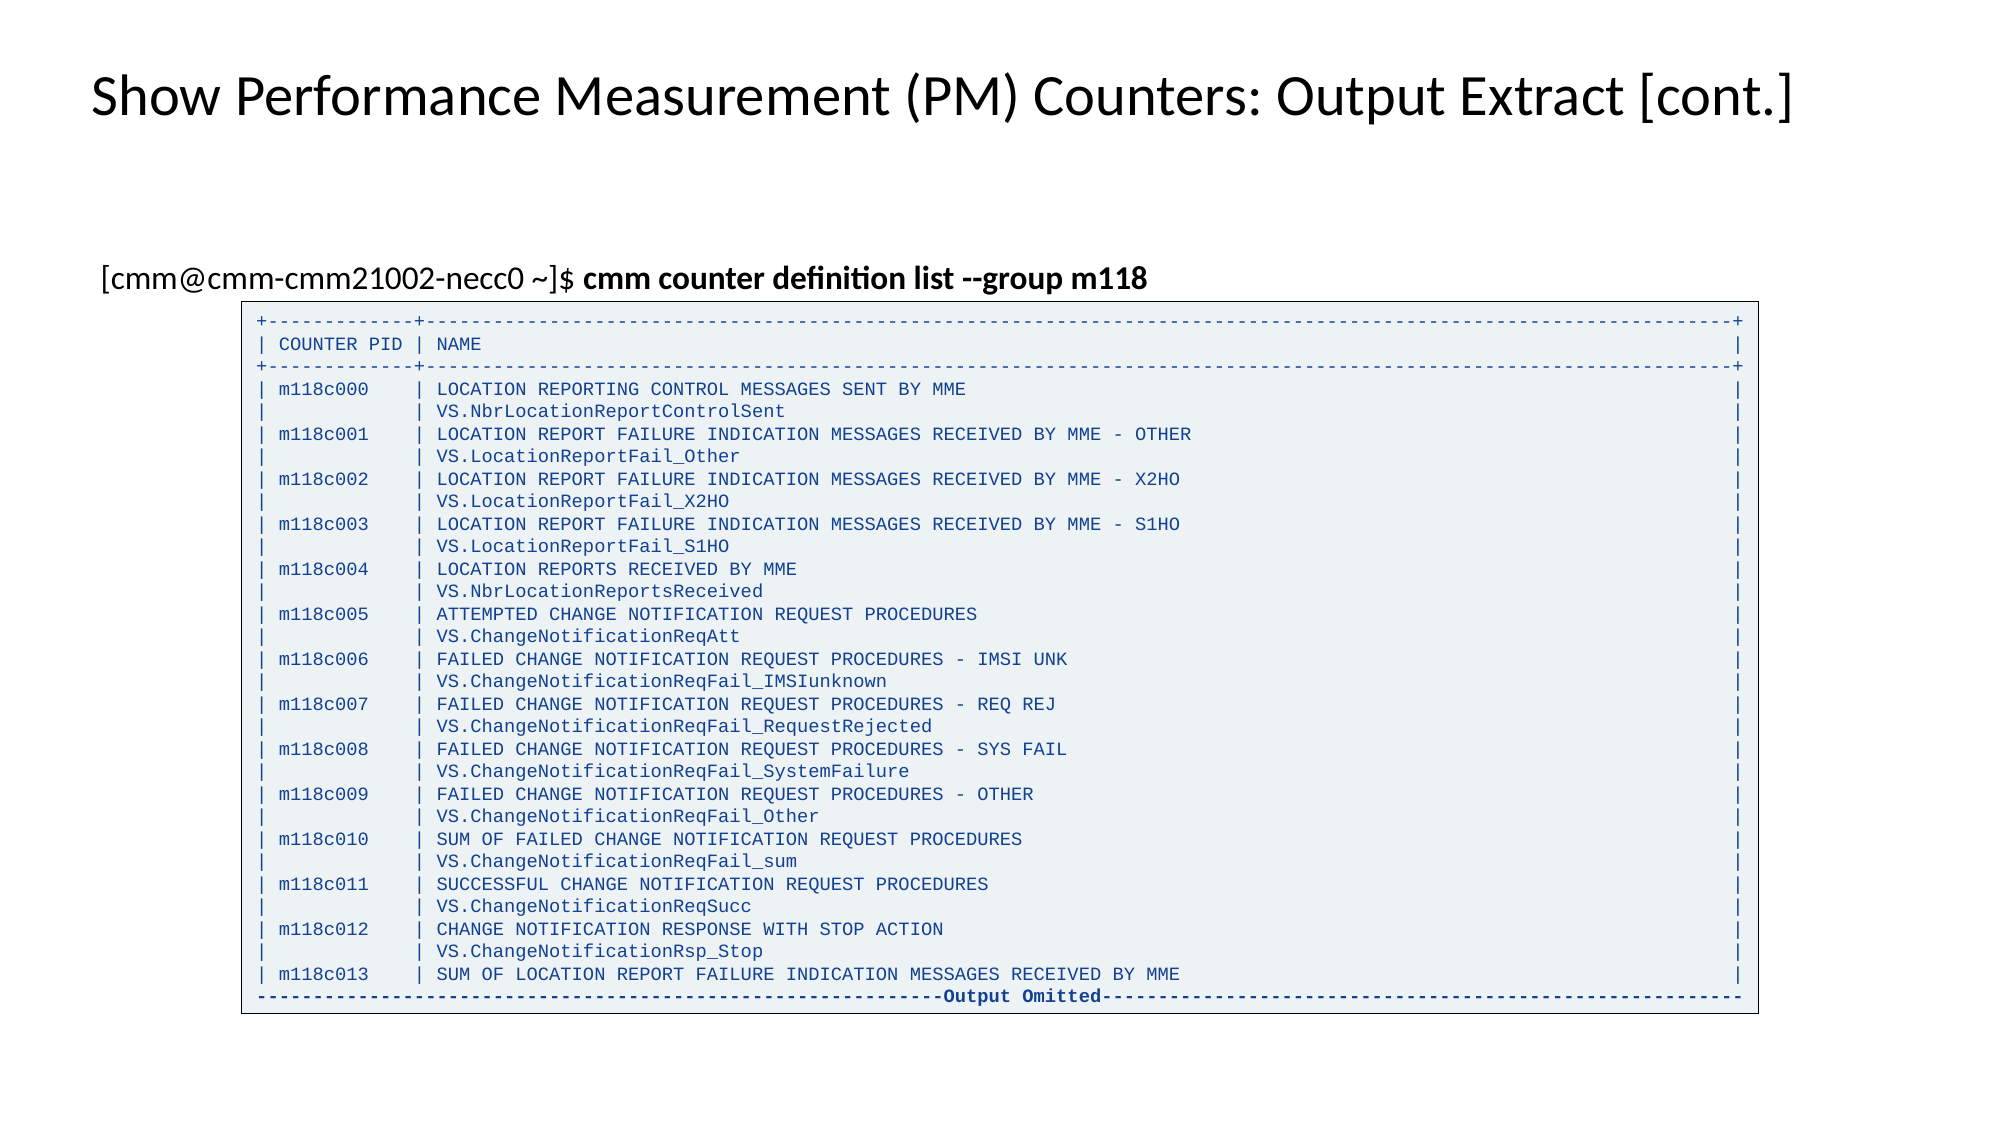

Slide excluded from Table of Contents
# Show Performance Measurement (PM) Counters: Output Extract [cont.]
[cmm@cmm-cmm21002-necc0 ~]$ cmm counter definition list --group m118
+-------------+--------------------------------------------------------------------------------------------------------------------+
| COUNTER PID | NAME                                                                                                               |
+-------------+--------------------------------------------------------------------------------------------------------------------+
| m118c000    | LOCATION REPORTING CONTROL MESSAGES SENT BY MME                                                                    |
|             | VS.NbrLocationReportControlSent                                                                                    |
| m118c001    | LOCATION REPORT FAILURE INDICATION MESSAGES RECEIVED BY MME - OTHER                                                |
|             | VS.LocationReportFail_Other                                                                                        |
| m118c002    | LOCATION REPORT FAILURE INDICATION MESSAGES RECEIVED BY MME - X2HO                                                 |
|             | VS.LocationReportFail_X2HO                                                                                         |
| m118c003    | LOCATION REPORT FAILURE INDICATION MESSAGES RECEIVED BY MME - S1HO                                                 |
|             | VS.LocationReportFail_S1HO                                                                                         |
| m118c004    | LOCATION REPORTS RECEIVED BY MME                                                                                   |
|             | VS.NbrLocationReportsReceived                                                                                      |
| m118c005    | ATTEMPTED CHANGE NOTIFICATION REQUEST PROCEDURES                                                                   |
|             | VS.ChangeNotificationReqAtt                                                                                        |
| m118c006    | FAILED CHANGE NOTIFICATION REQUEST PROCEDURES - IMSI UNK                                                           |
|             | VS.ChangeNotificationReqFail_IMSIunknown                                                                           |
| m118c007    | FAILED CHANGE NOTIFICATION REQUEST PROCEDURES - REQ REJ                                                            |
|             | VS.ChangeNotificationReqFail_RequestRejected                                                                       |
| m118c008    | FAILED CHANGE NOTIFICATION REQUEST PROCEDURES - SYS FAIL                                                           |
|             | VS.ChangeNotificationReqFail_SystemFailure                                                                         |
| m118c009    | FAILED CHANGE NOTIFICATION REQUEST PROCEDURES - OTHER                                                              |
|             | VS.ChangeNotificationReqFail_Other                                                                                 |
| m118c010    | SUM OF FAILED CHANGE NOTIFICATION REQUEST PROCEDURES                                                               |
|             | VS.ChangeNotificationReqFail_sum                                                                                   |
| m118c011    | SUCCESSFUL CHANGE NOTIFICATION REQUEST PROCEDURES                                                                  |
|             | VS.ChangeNotificationReqSucc                                                                                       |
| m118c012    | CHANGE NOTIFICATION RESPONSE WITH STOP ACTION                                                                      |
|             | VS.ChangeNotificationRsp_Stop                                                                                      |
| m118c013    | SUM OF LOCATION REPORT FAILURE INDICATION MESSAGES RECEIVED BY MME                                                 |
-------------------------------------------------------------Output Omitted---------------------------------------------------------